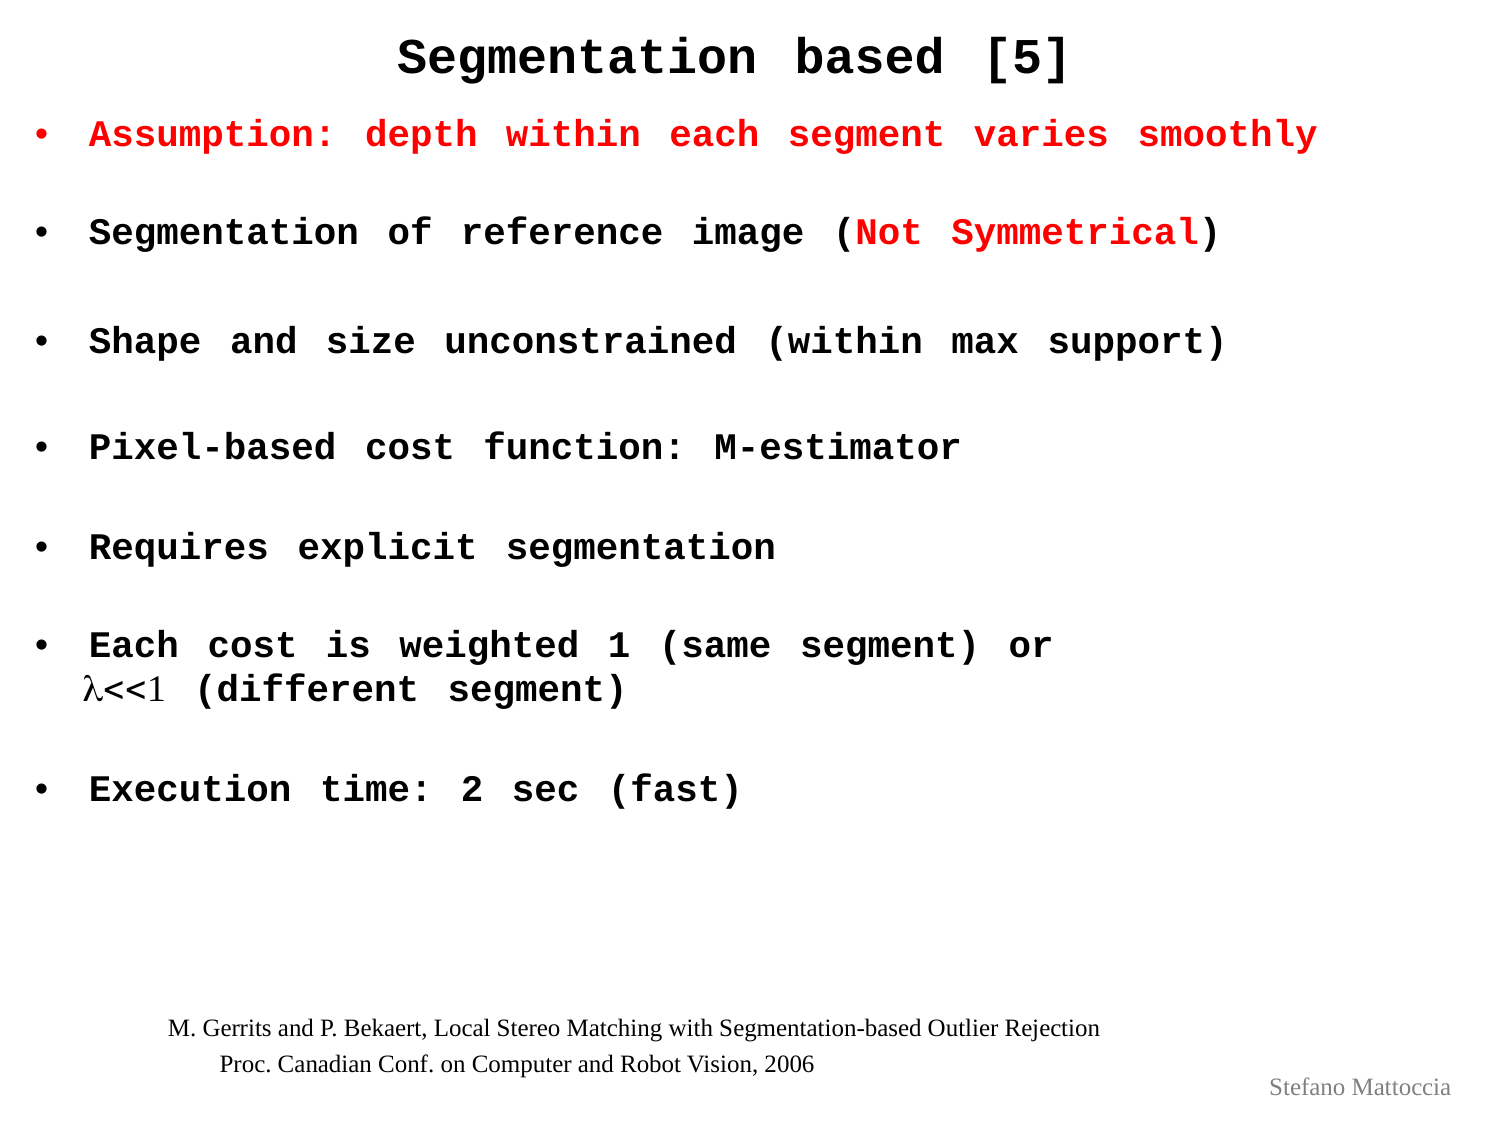

Segmentation   based   [5]

•    Assumption:   depth   within   each   segment   varies   smoothly

•    Segmentation   of   reference   image   (Not   Symmetrical)

•    Shape   and   size   unconstrained   (within   max   support)

•    Pixel-based   cost   function:   M-estimator

•    Requires   explicit   segmentation

•    Each   cost   is   weighted   1   (same   segment)   or
	λ<<1   (different   segment)

•    Execution   time:   2   sec   (fast)

		M. Gerrits and P. Bekaert, Local Stereo Matching with Segmentation-based Outlier Rejection
Proc. Canadian Conf. on Computer and Robot Vision, 2006
Stefano Mattoccia